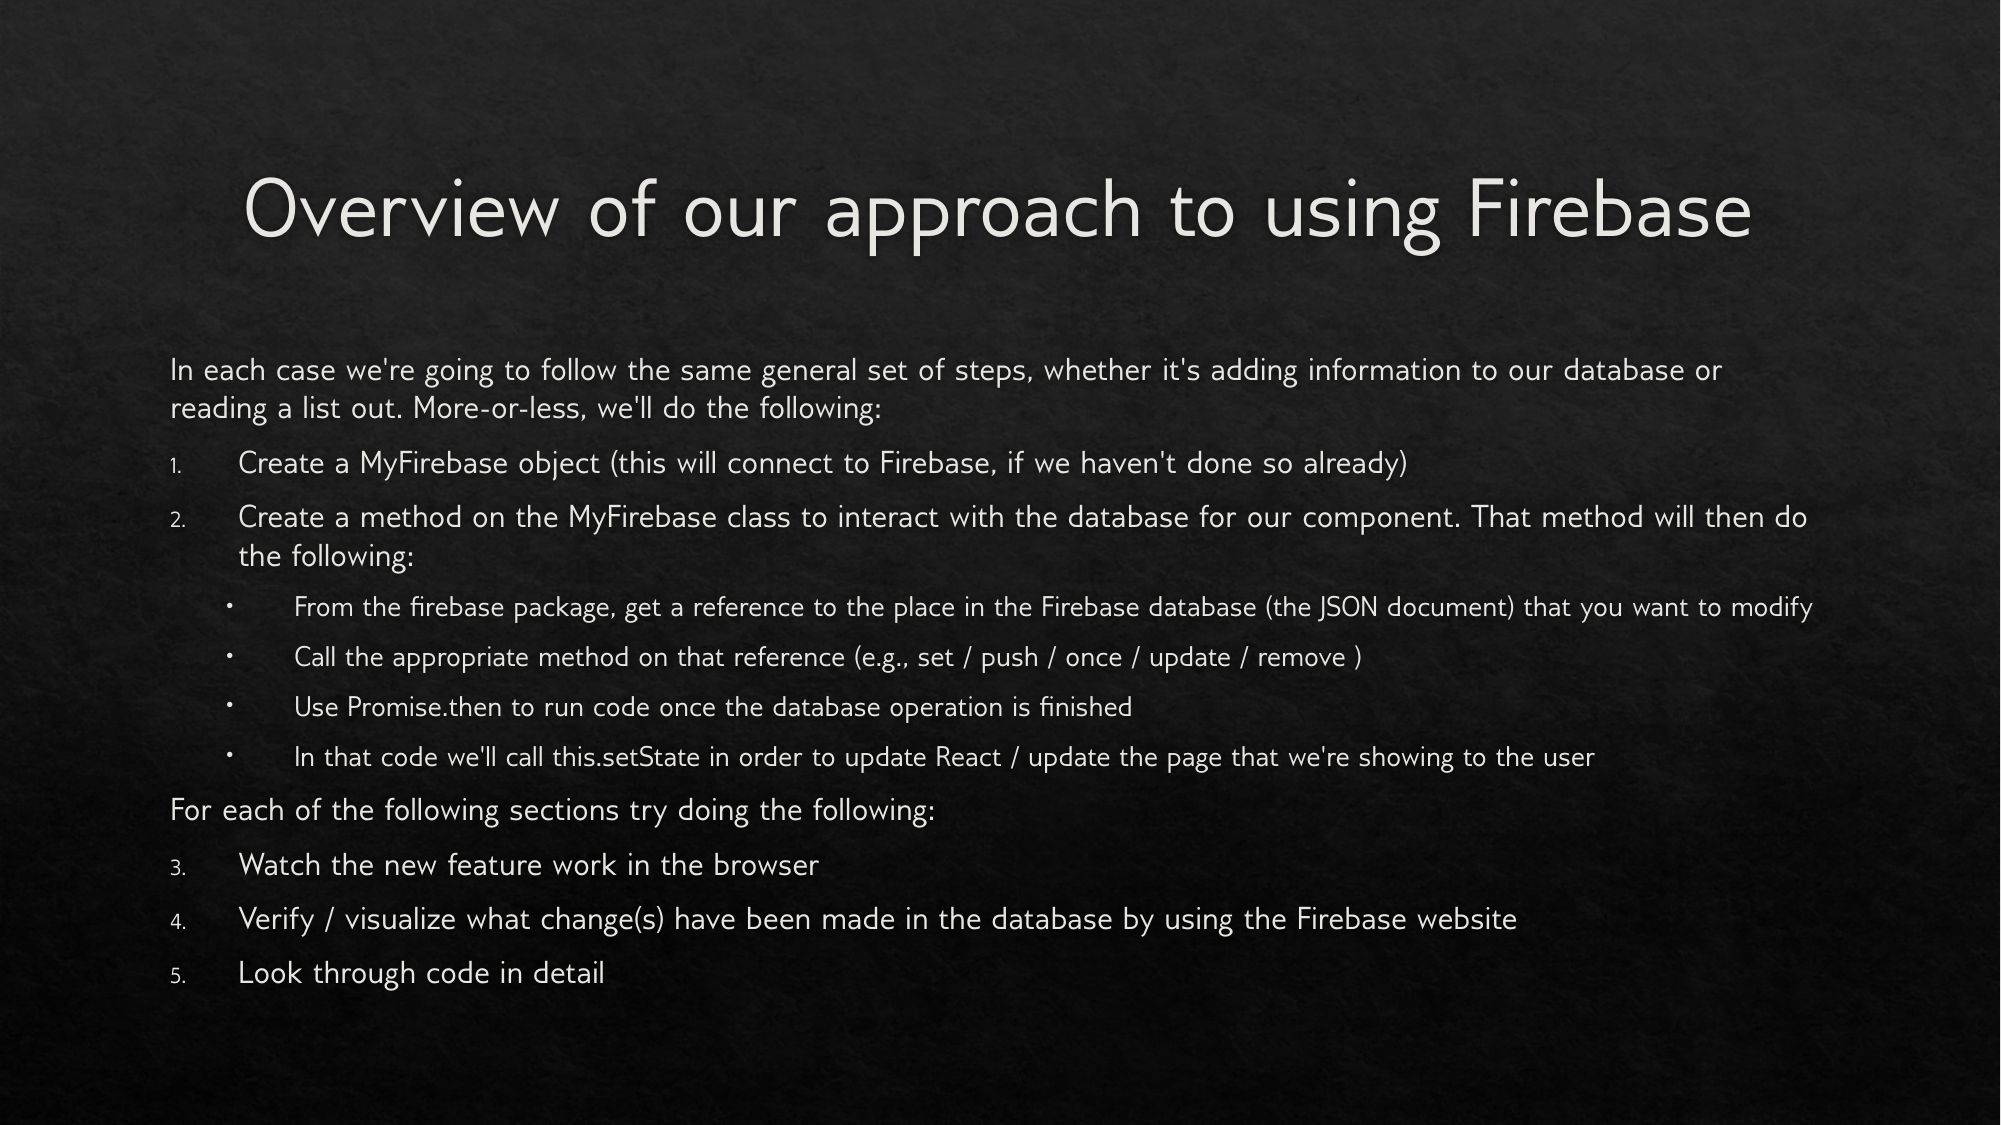

# Overview of our approach to using Firebase
In each case we're going to follow the same general set of steps, whether it's adding information to our database or reading a list out. More-or-less, we'll do the following:
Create a MyFirebase object (this will connect to Firebase, if we haven't done so already)
Create a method on the MyFirebase class to interact with the database for our component. That method will then do the following:
From the firebase package, get a reference to the place in the Firebase database (the JSON document) that you want to modify
Call the appropriate method on that reference (e.g., set / push / once / update / remove )
Use Promise.then to run code once the database operation is finished
In that code we'll call this.setState in order to update React / update the page that we're showing to the user
For each of the following sections try doing the following:
Watch the new feature work in the browser
Verify / visualize what change(s) have been made in the database by using the Firebase website
Look through code in detail